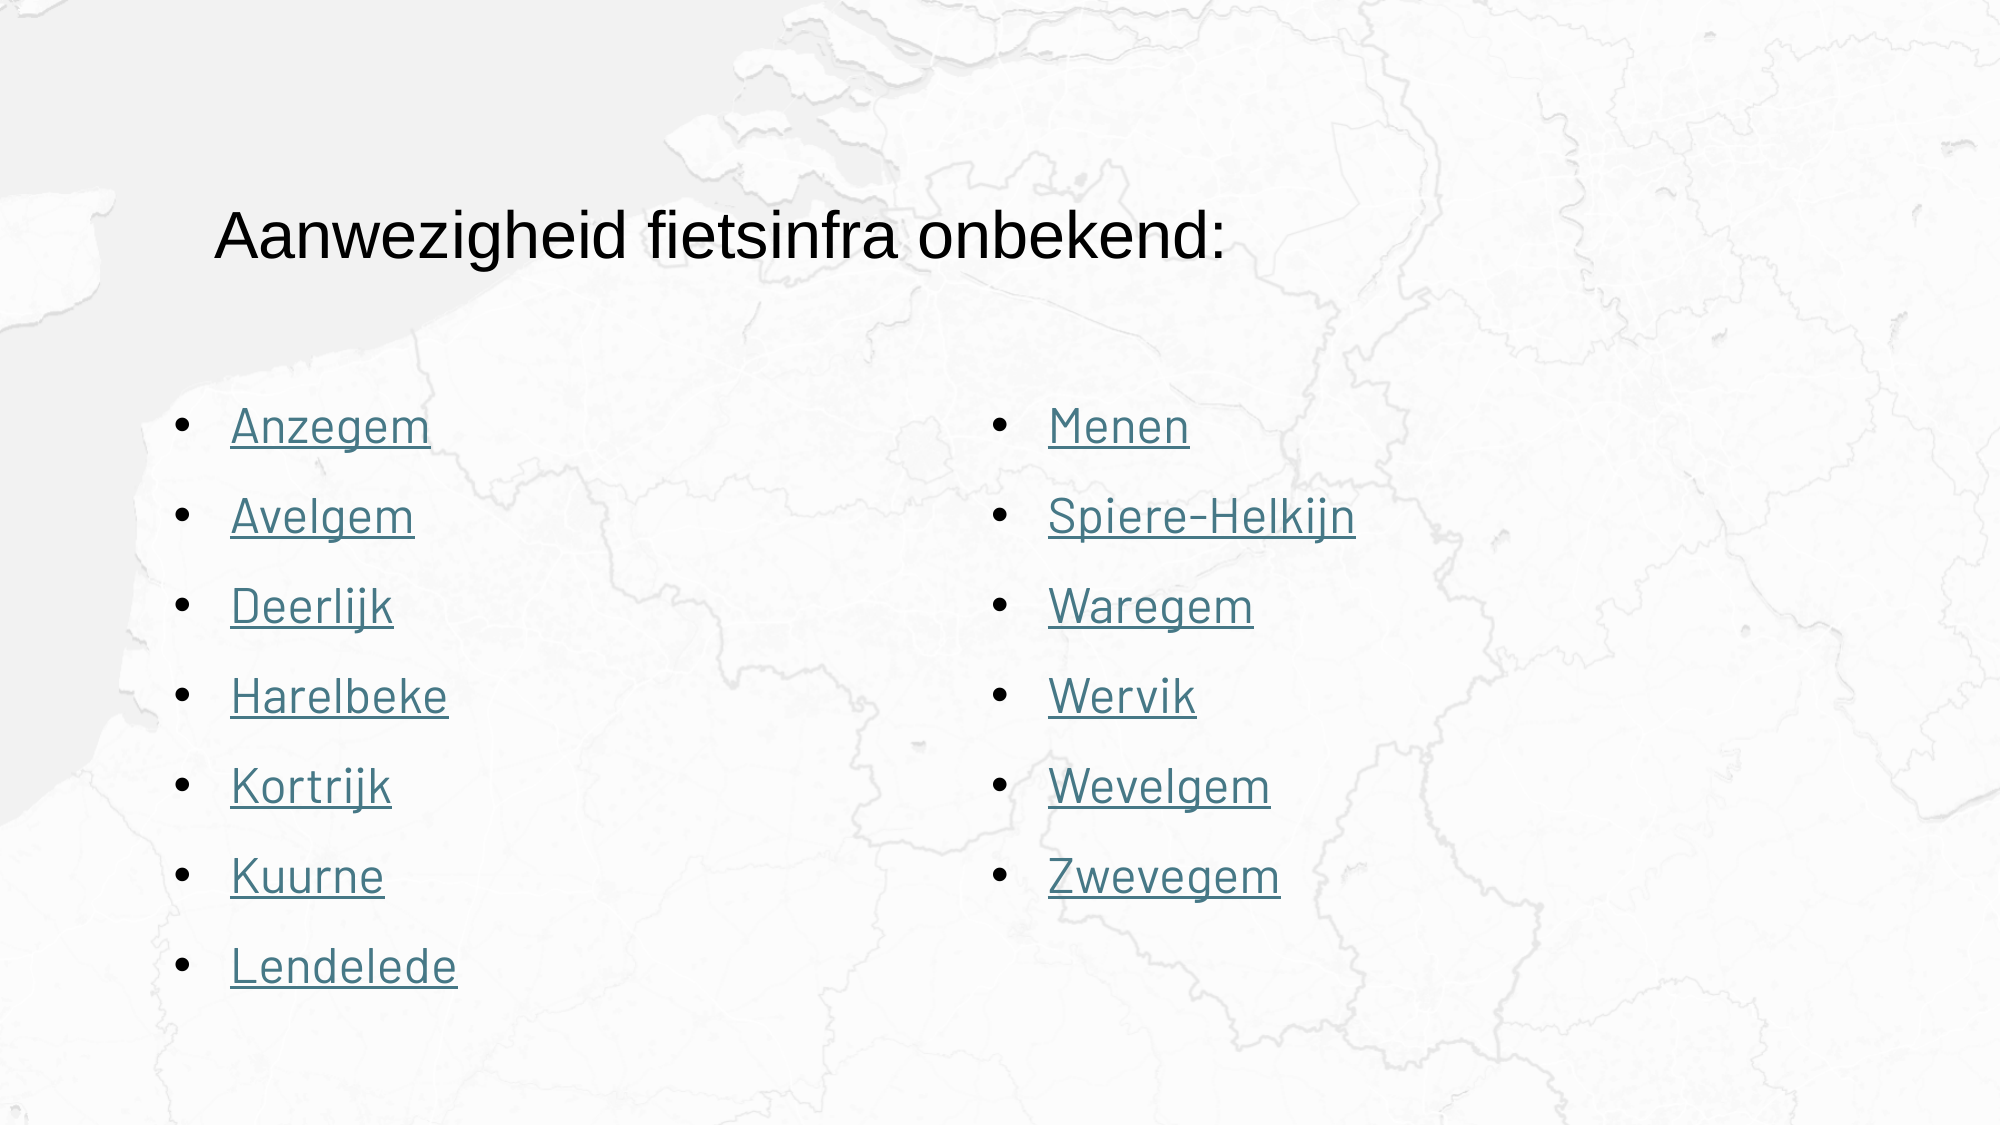

Aanwezigheid fietsinfra onbekend:
Anzegem
Avelgem
Deerlijk
Harelbeke
Kortrijk
Kuurne
Lendelede
Menen
Spiere-Helkijn
Waregem
Wervik
Wevelgem
Zwevegem